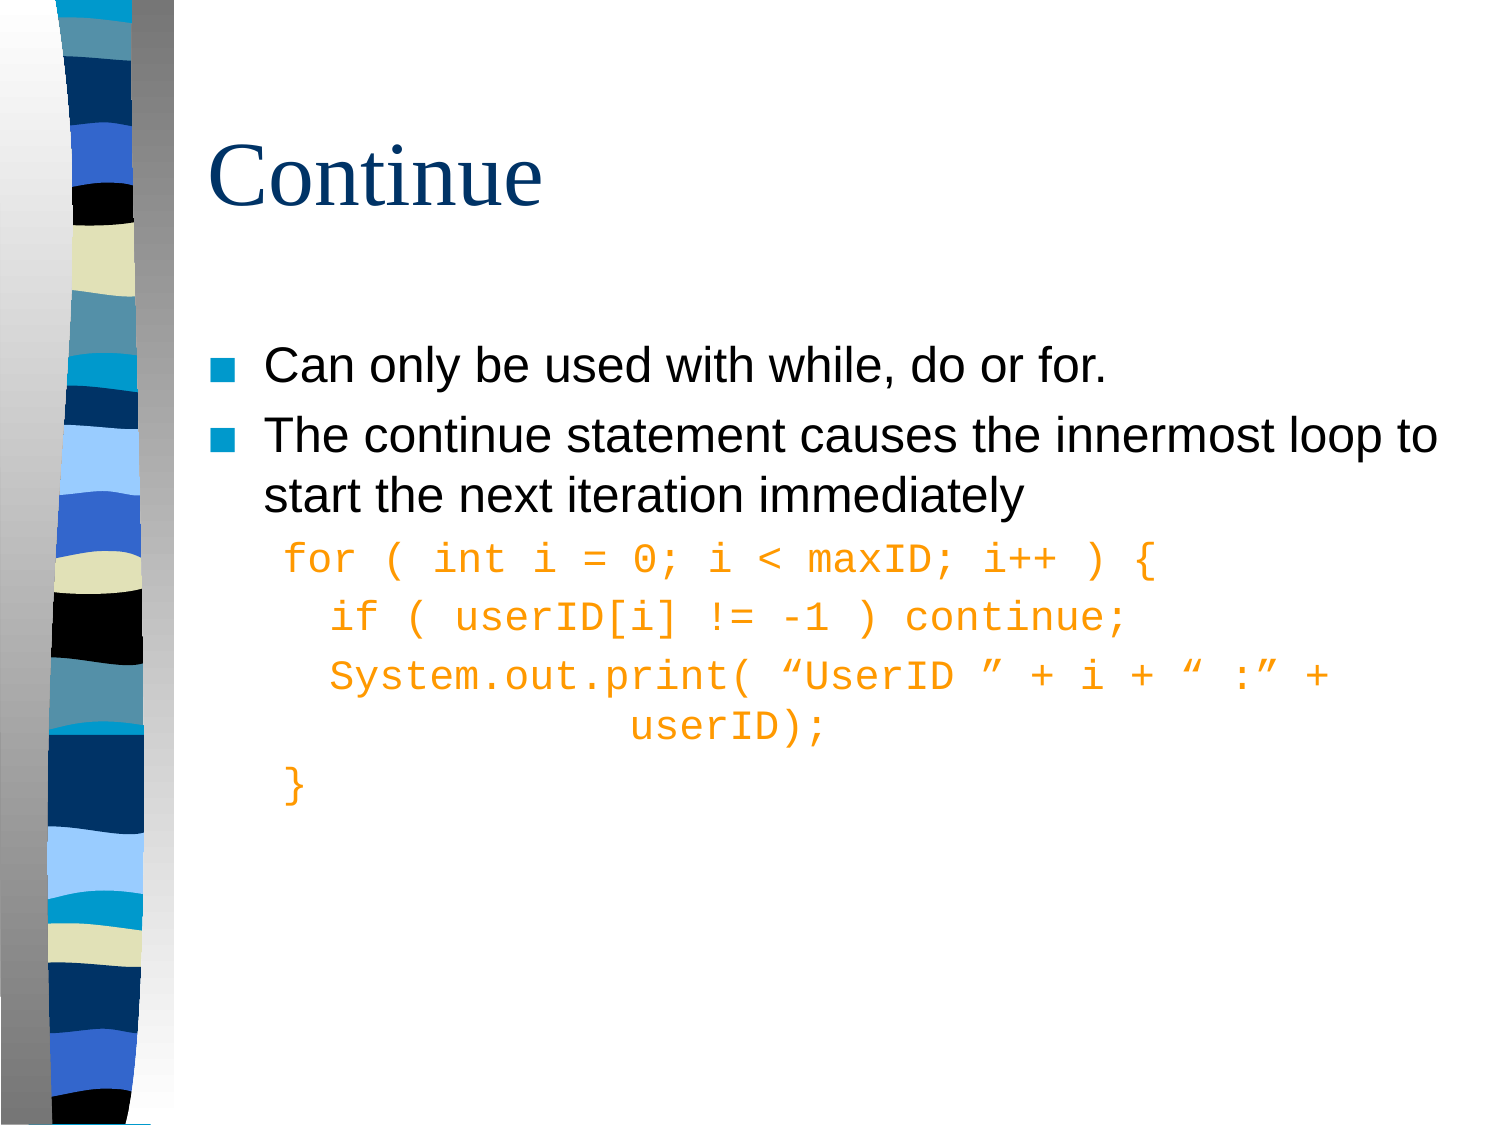

# Continue
Can only be used with while, do or for.
The continue statement causes the innermost loop to start the next iteration immediately
for ( int i = 0; i < maxID; i++ ) {
	if ( userID[i] != -1 ) continue;
	System.out.print( “UserID ” + i + “ :” +   		userID);
}